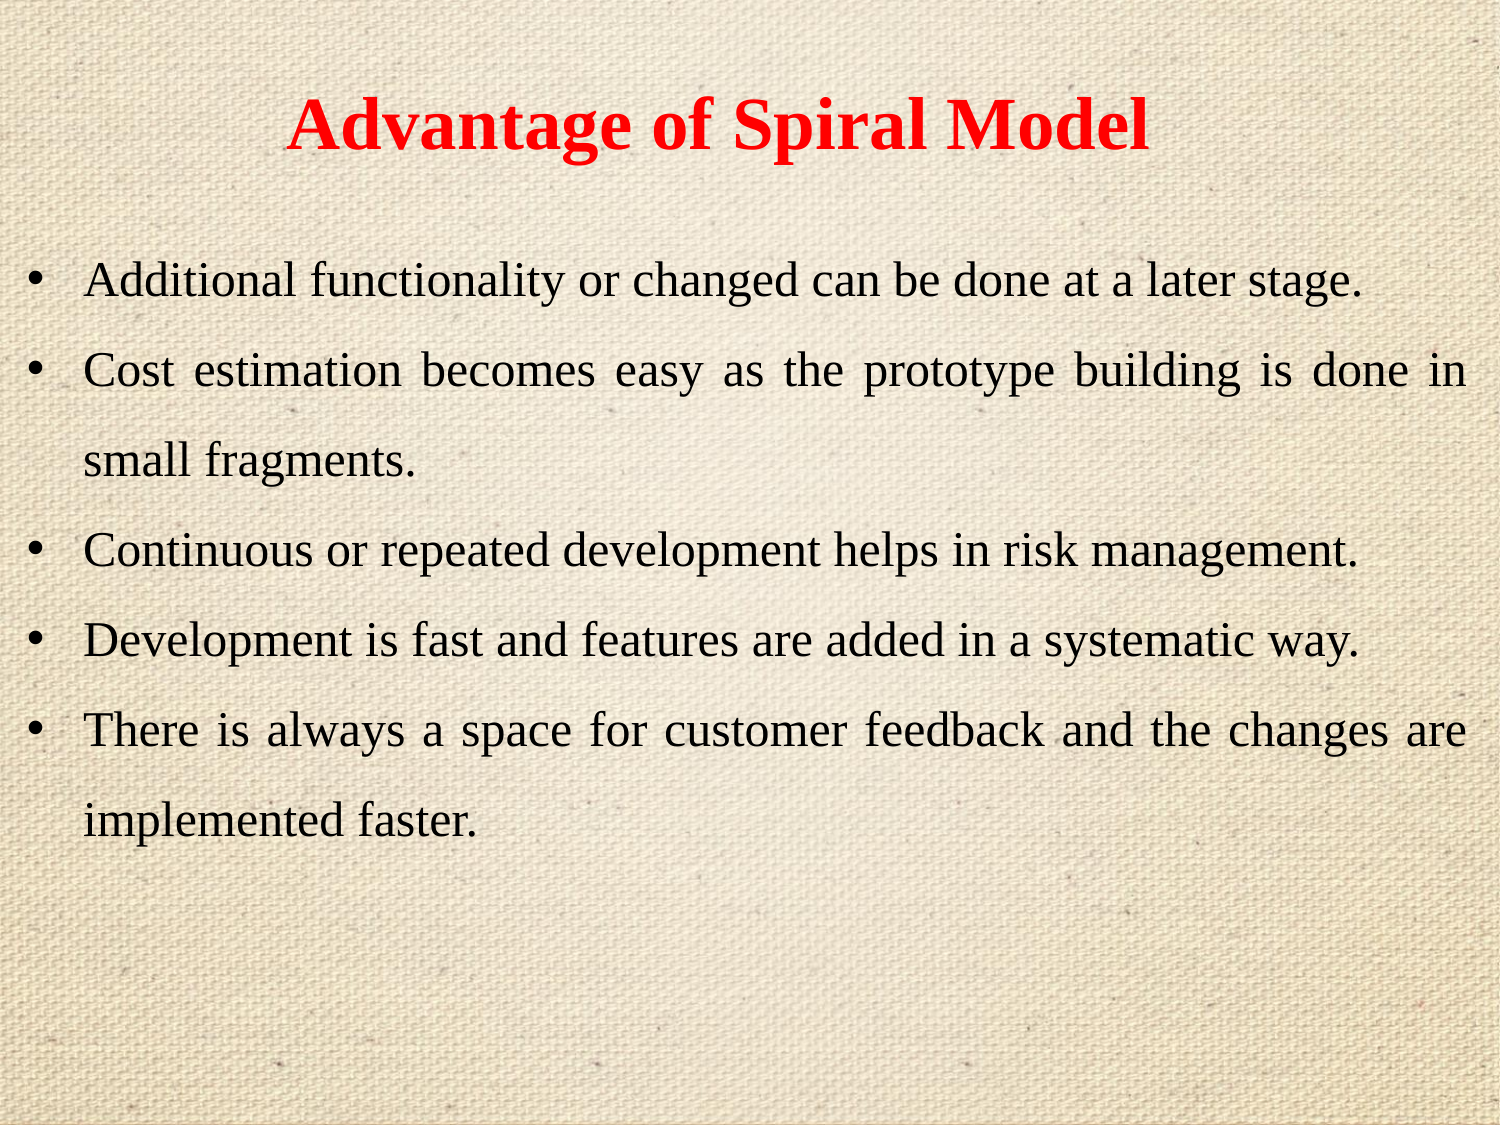

# Advantage of Spiral Model
Additional functionality or changed can be done at a later stage.
Cost estimation becomes easy as the prototype building is done in small fragments.
Continuous or repeated development helps in risk management.
Development is fast and features are added in a systematic way.
There is always a space for customer feedback and the changes are implemented faster.